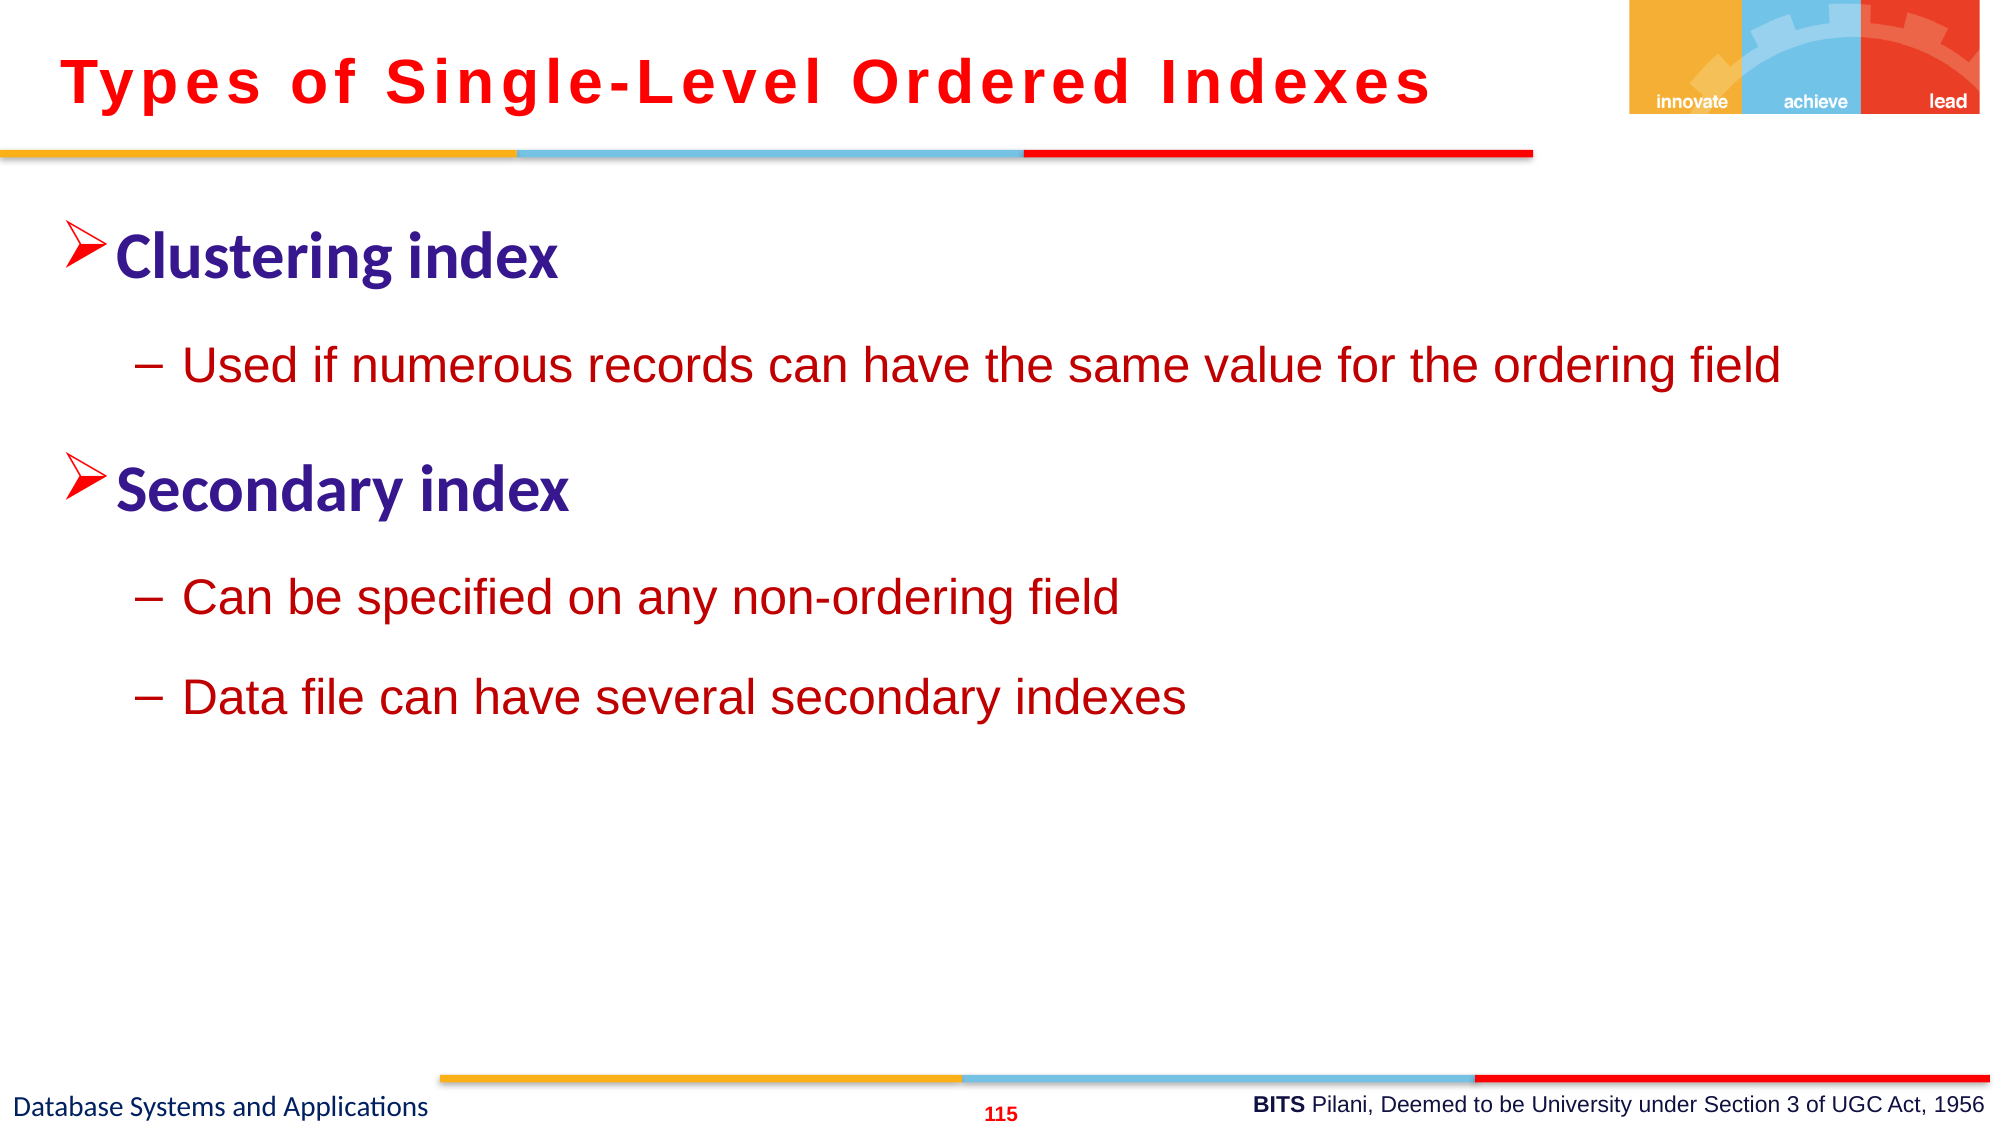

Types of Single-Level Ordered Indexes
Clustering index
Used if numerous records can have the same value for the ordering field
Secondary index
Can be specified on any non-ordering field
Data file can have several secondary indexes